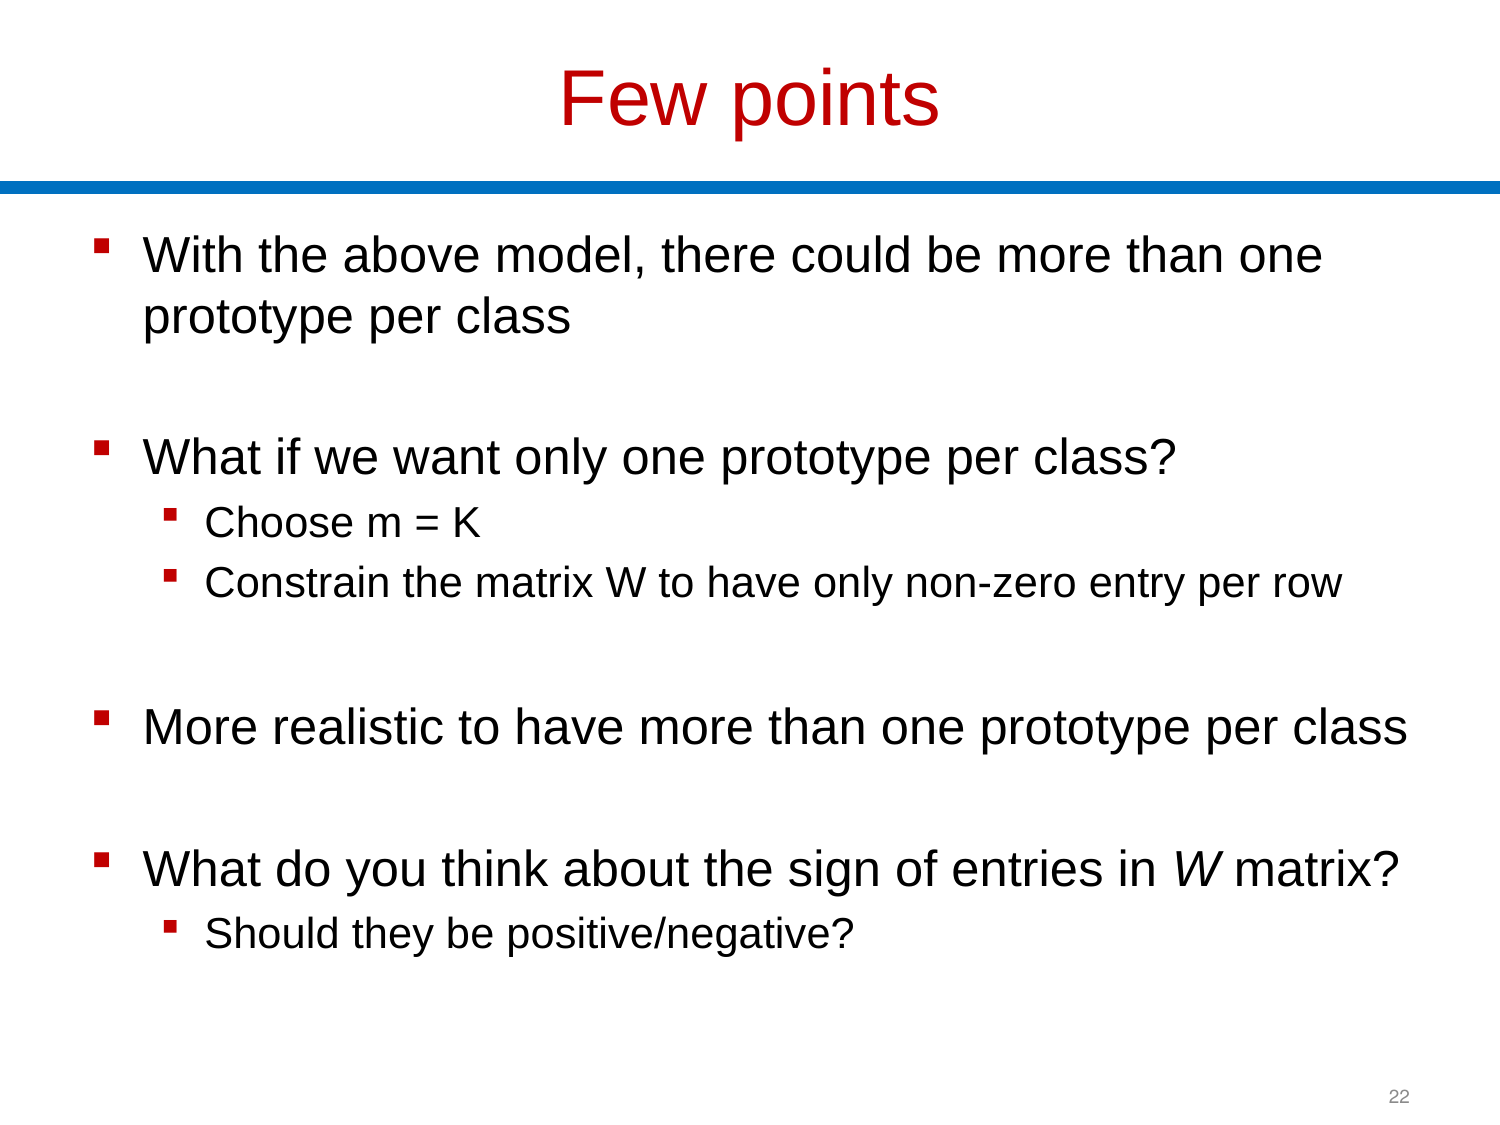

# Few points
With the above model, there could be more than one prototype per class

What if we want only one prototype per class?
Choose m = K
Constrain the matrix W to have only non-zero entry per row

More realistic to have more than one prototype per class

What do you think about the sign of entries in W matrix?
Should they be positive/negative?

22